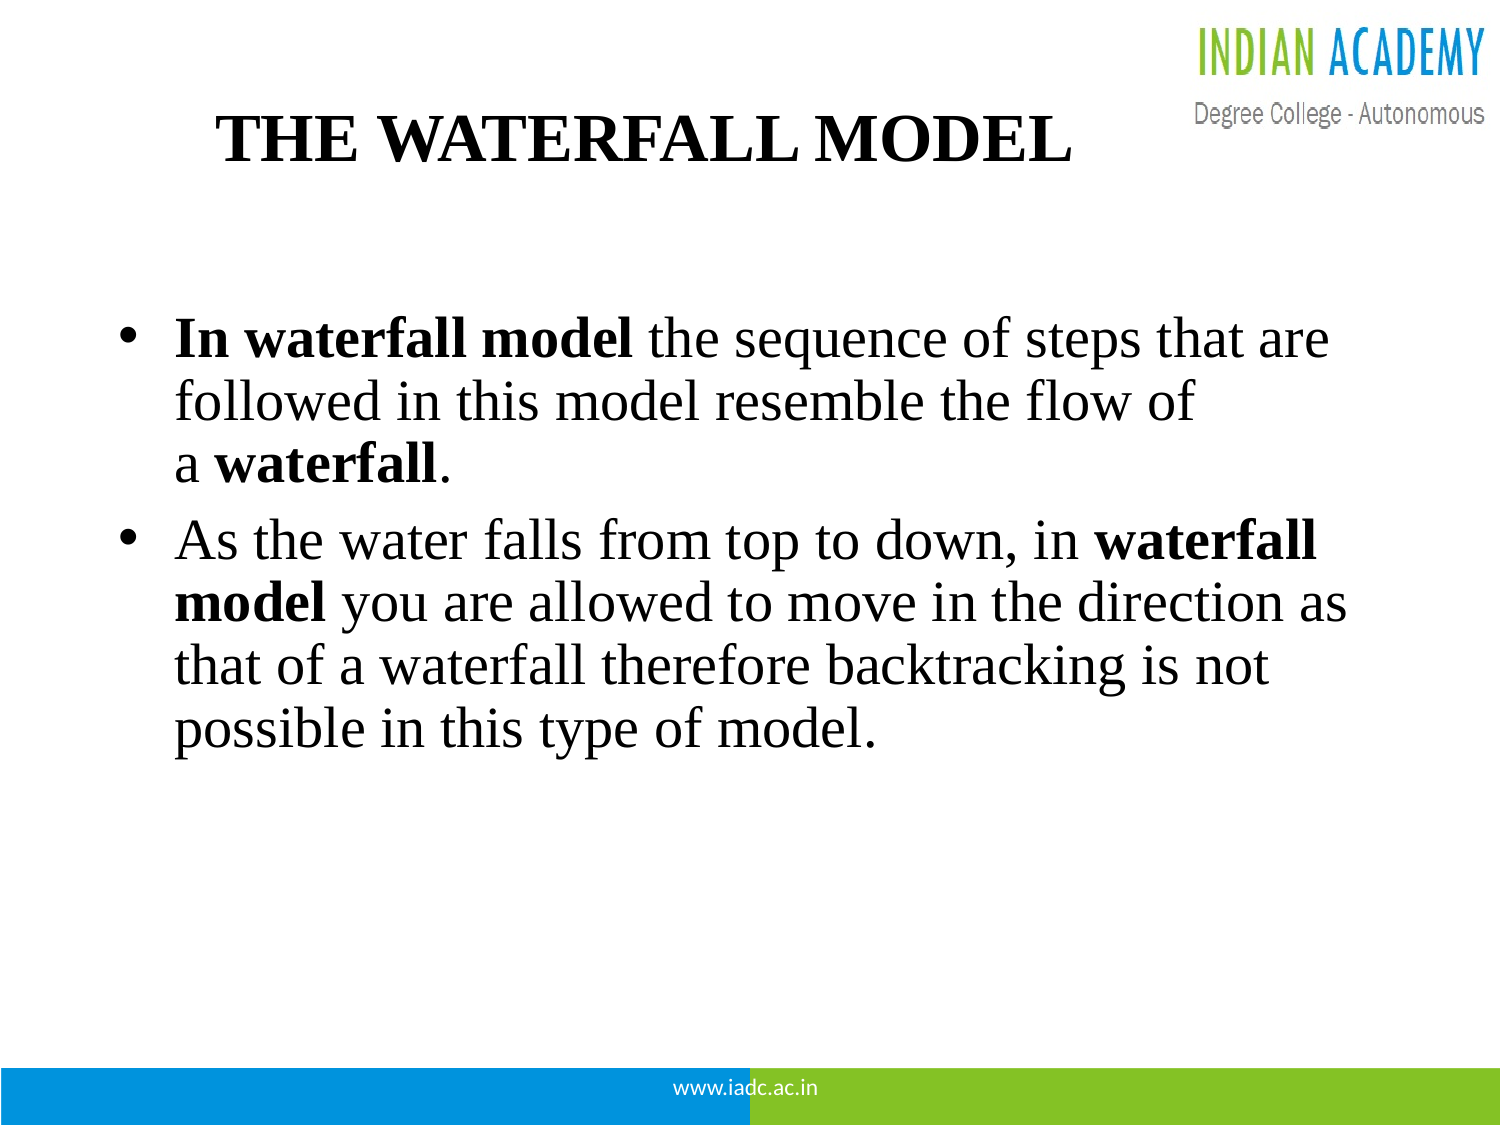

# THE WATERFALL MODEL
In waterfall model the sequence of steps that are followed in this model resemble the flow of a waterfall.
As the water falls from top to down, in waterfall model you are allowed to move in the direction as that of a waterfall therefore backtracking is not possible in this type of model.